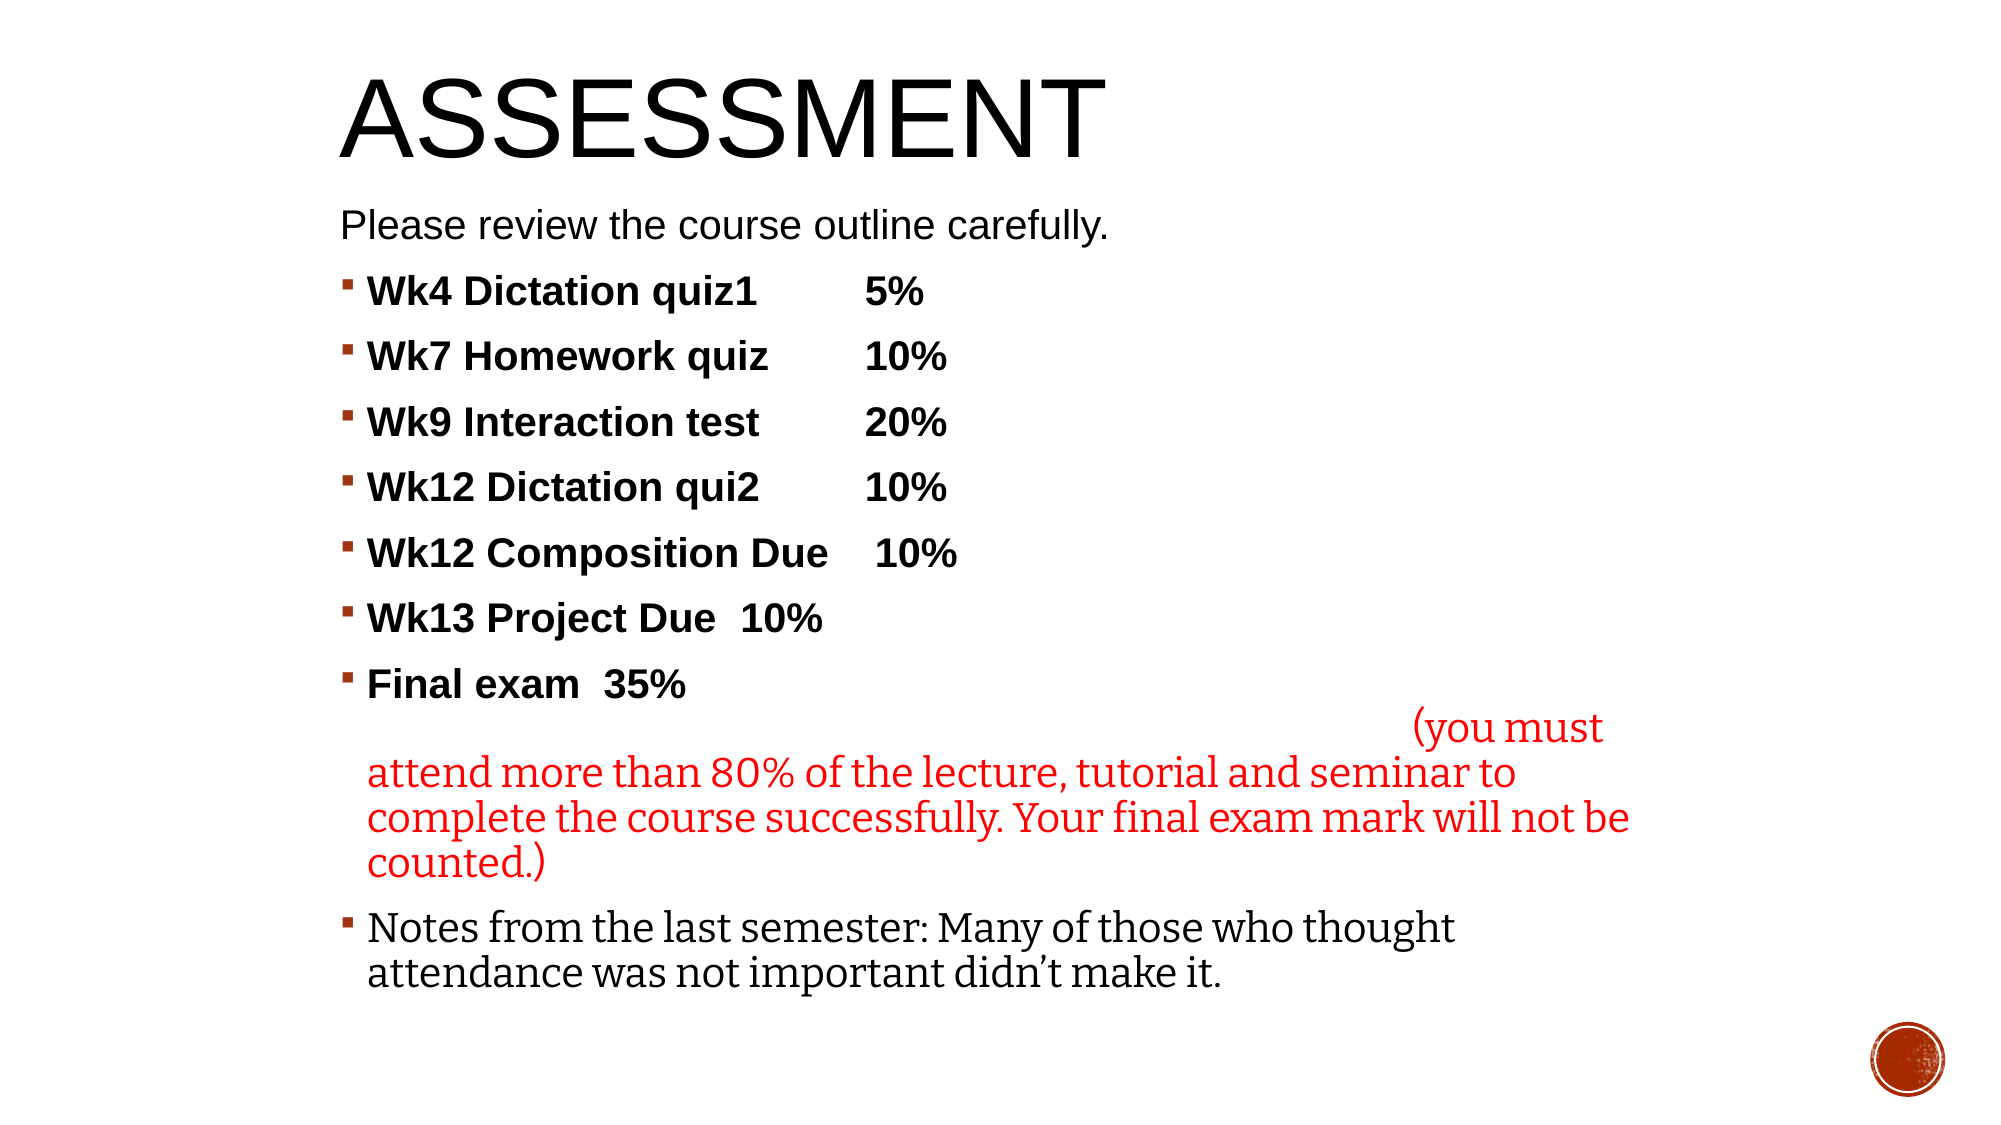

# Assessment
Please review the course outline carefully.
Wk4 Dictation quiz1	5%
Wk7 Homework quiz	10%
Wk9 Interaction test	20%
Wk12 Dictation qui2	10%
Wk12 Composition Due    10%
Wk13 Project Due		10%
Final exam  35% 　　　　　　　　　　　　　　　　　　　　　　　　　　　　　　　　　　　　　　　　　　　　　　　(you must attend more than 80% of the lecture, tutorial and seminar to complete the course successfully. Your final exam mark will not be counted.)
Notes from the last semester: Many of those who thought attendance was not important didn’t make it.